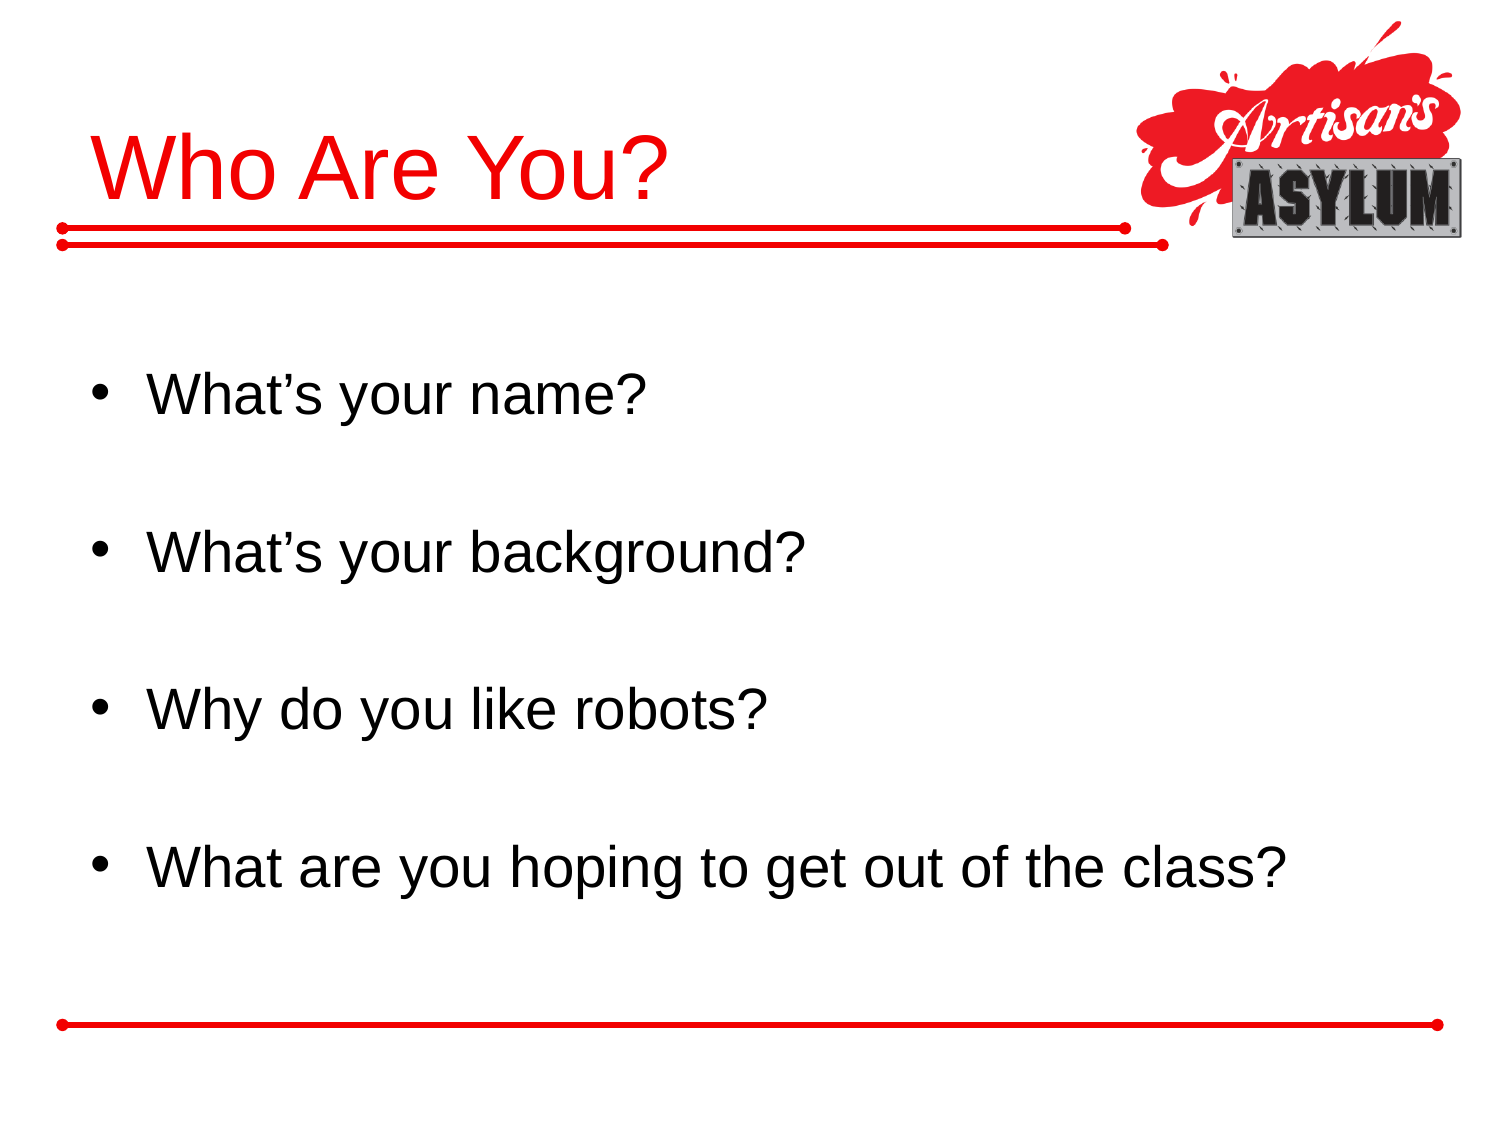

# Who Are You?
What’s your name?
What’s your background?
Why do you like robots?
What are you hoping to get out of the class?